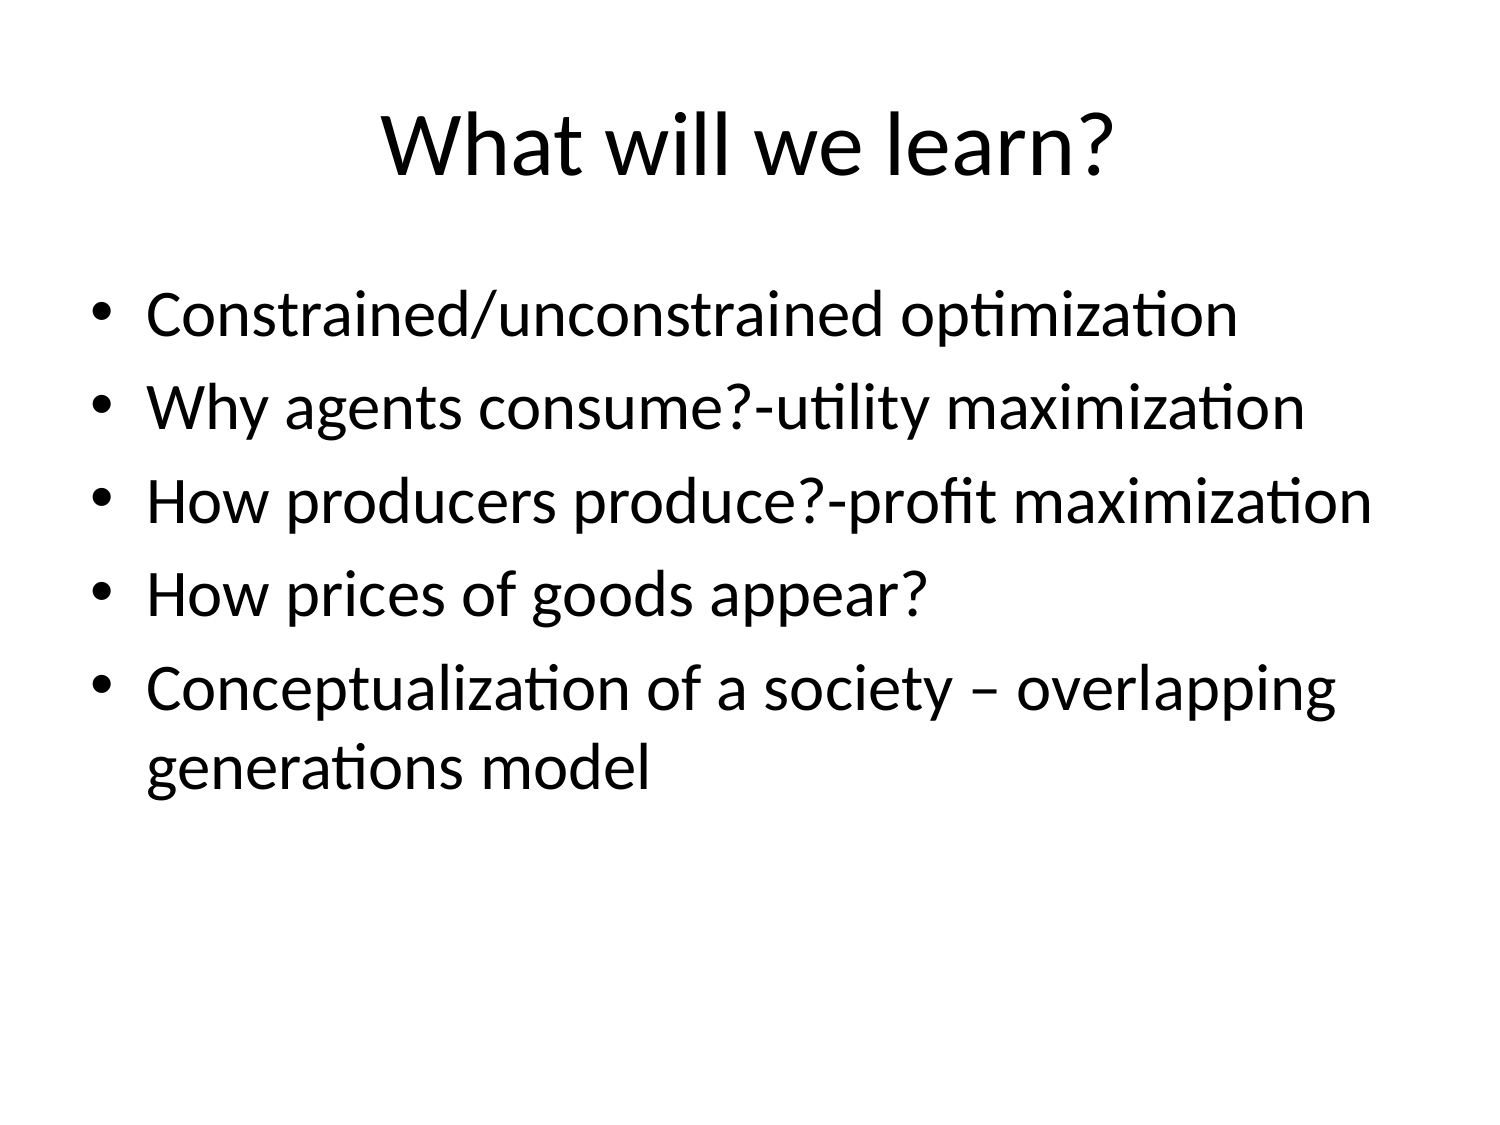

# What will we learn?
Constrained/unconstrained optimization
Why agents consume?-utility maximization
How producers produce?-profit maximization
How prices of goods appear?
Conceptualization of a society – overlapping generations model